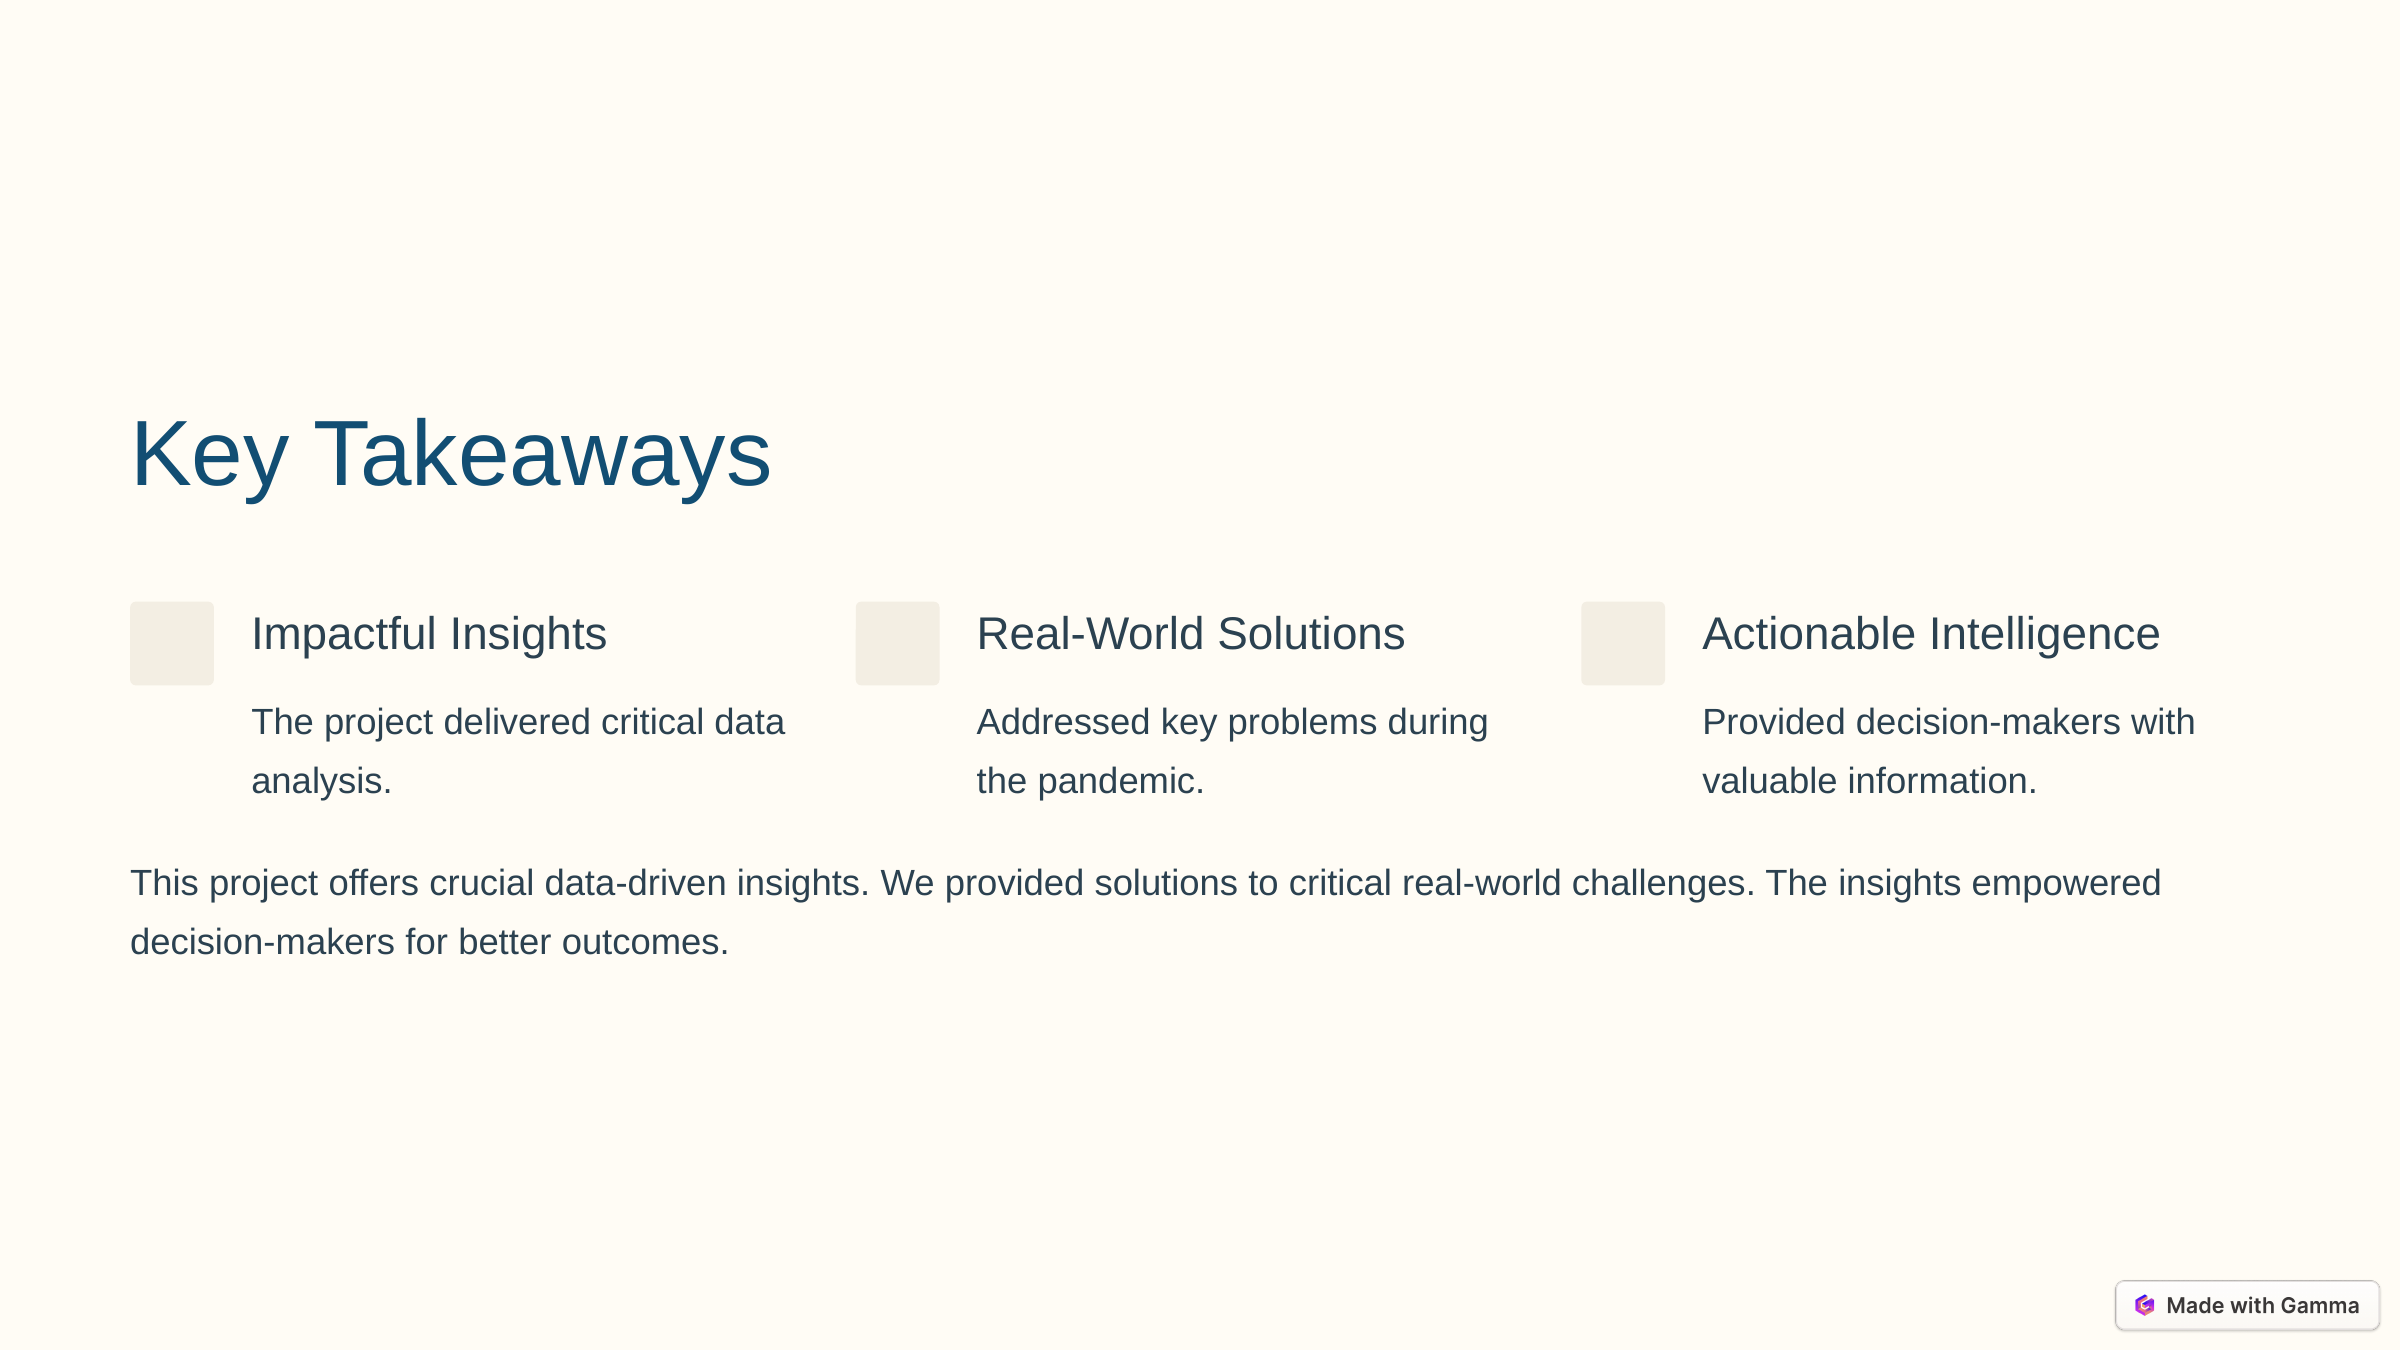

Key Takeaways

Impactful Insights

Real-World Solutions

Actionable Intelligence
The project delivered critical data analysis.
Addressed key problems during the pandemic.
Provided decision-makers with valuable information.
This project offers crucial data-driven insights. We provided solutions to critical real-world challenges. The insights empowered decision-makers for better outcomes.